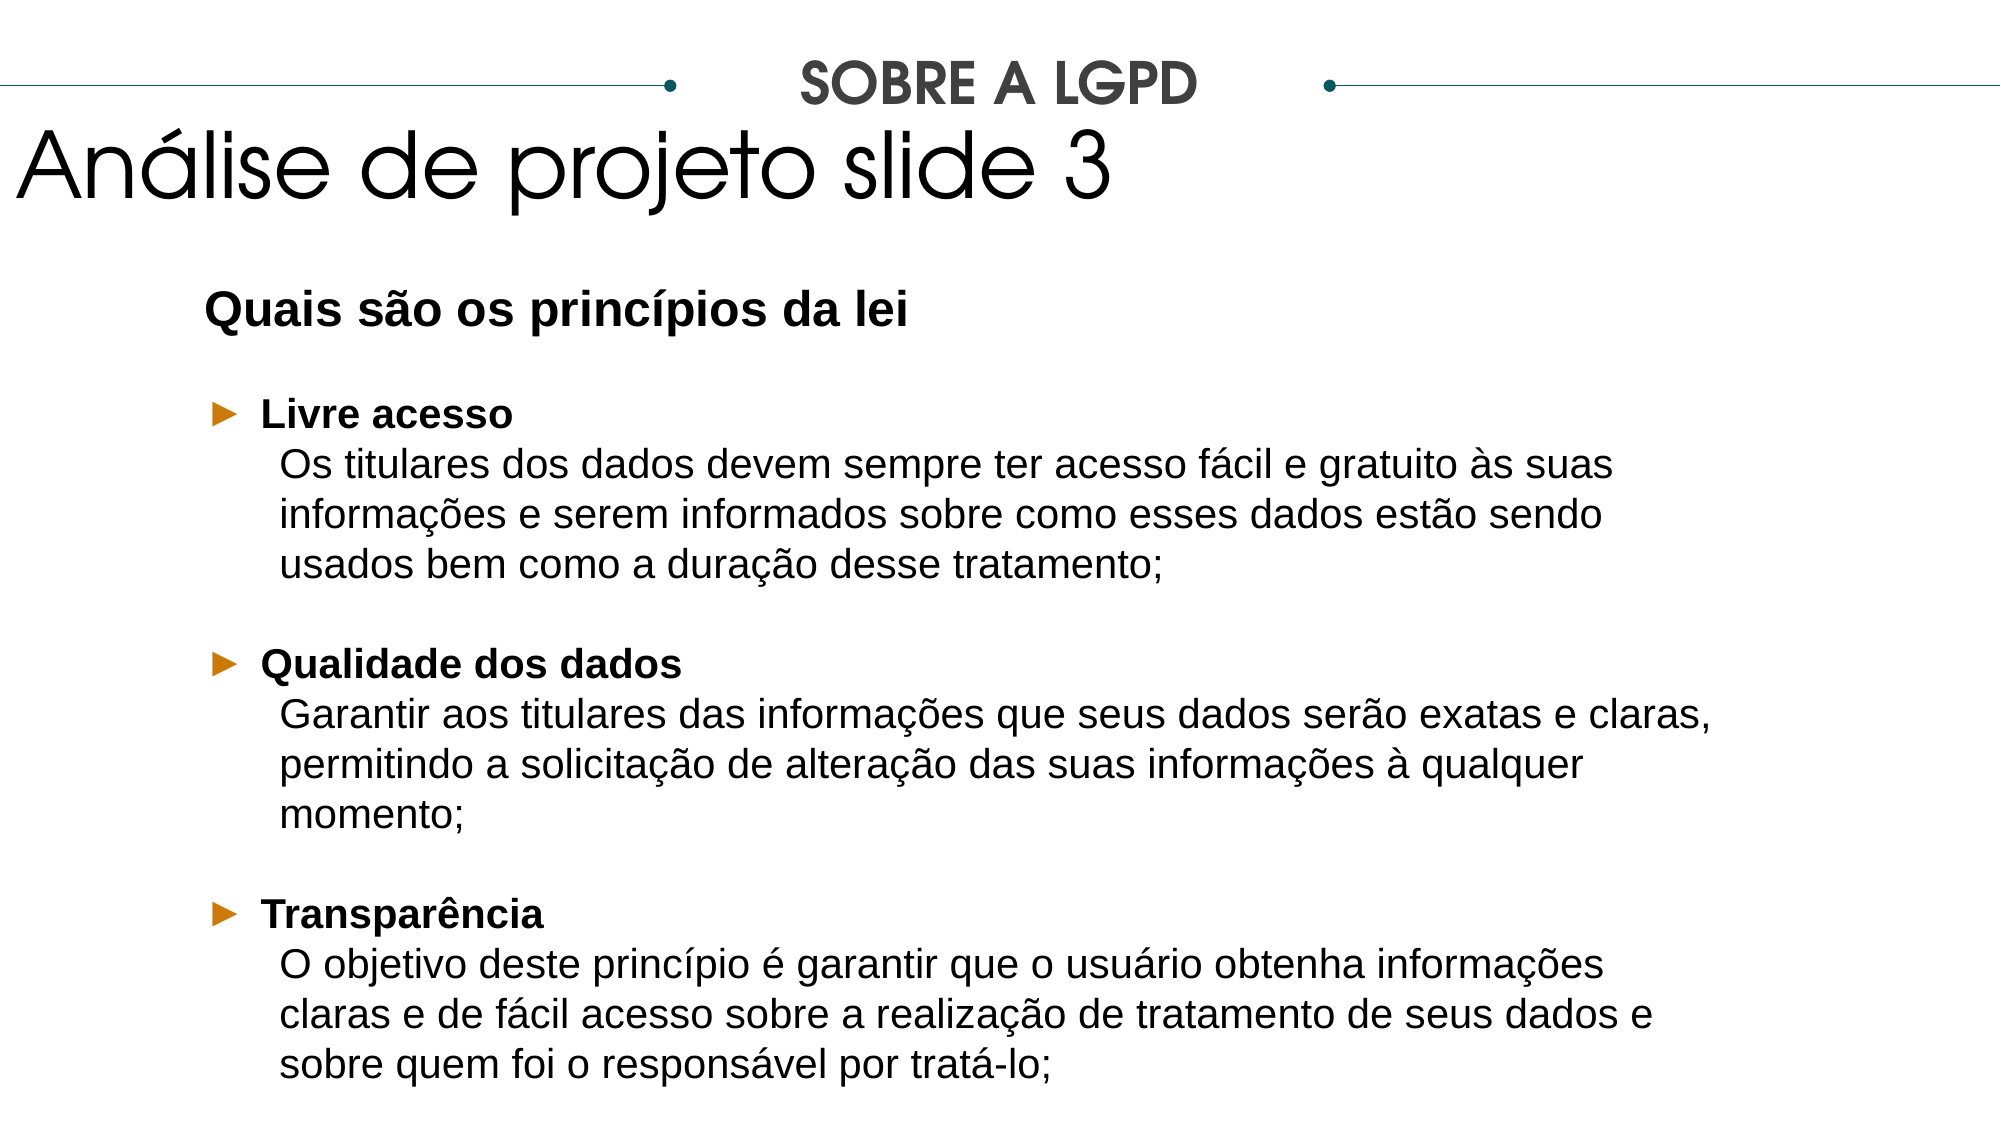

SOBRE A LGPD
Análise de projeto slide 3
Quais são os princípios da lei

Livre acesso
Os titulares dos dados devem sempre ter acesso fácil e gratuito às suas informações e serem informados sobre como esses dados estão sendo usados bem como a duração desse tratamento;

Qualidade dos dados
Garantir aos titulares das informações que seus dados serão exatas e claras, permitindo a solicitação de alteração das suas informações à qualquer momento;

Transparência
O objetivo deste princípio é garantir que o usuário obtenha informações claras e de fácil acesso sobre a realização de tratamento de seus dados e sobre quem foi o responsável por tratá-lo;